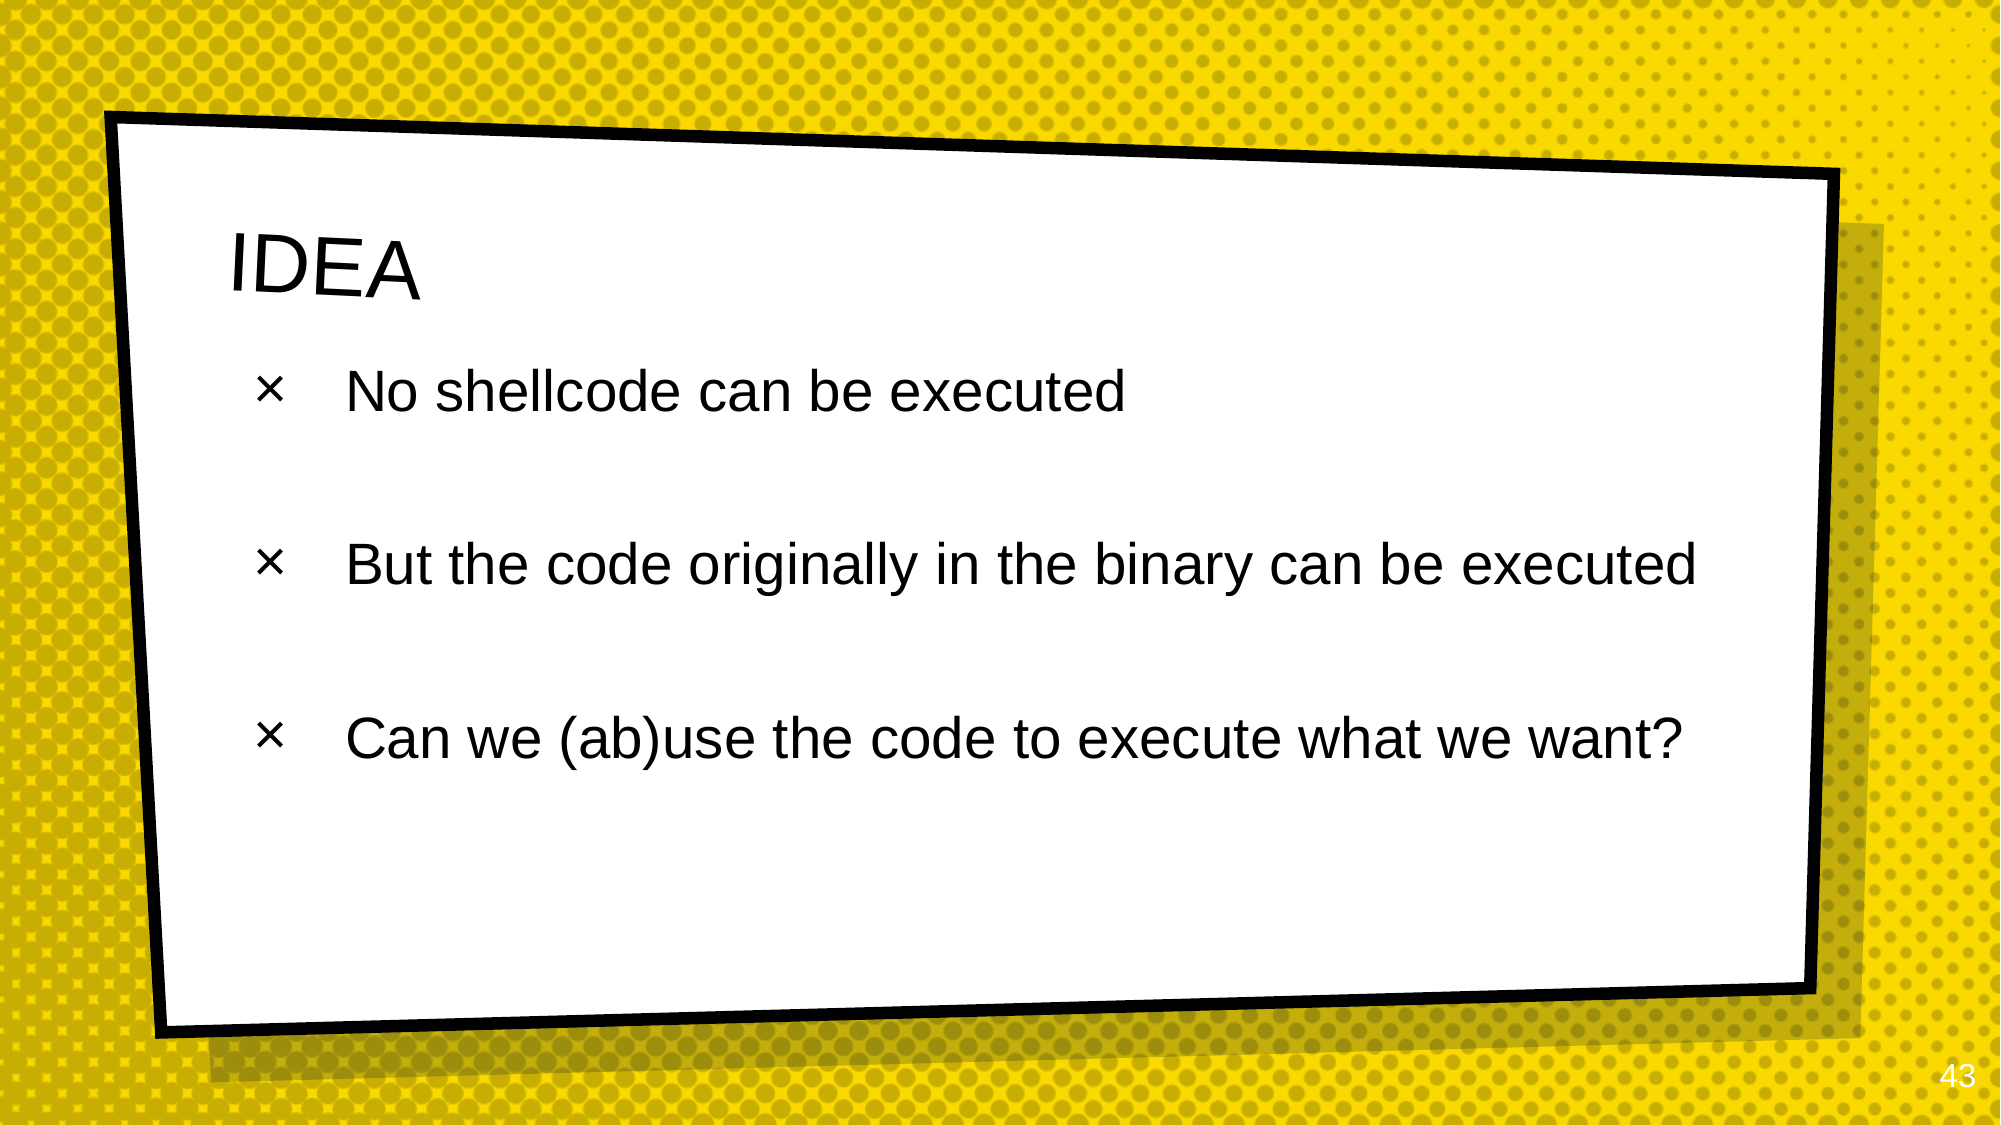

# IDEA
No shellcode can be executed

But the code originally in the binary can be executed

Can we (ab)use the code to execute what we want?
43